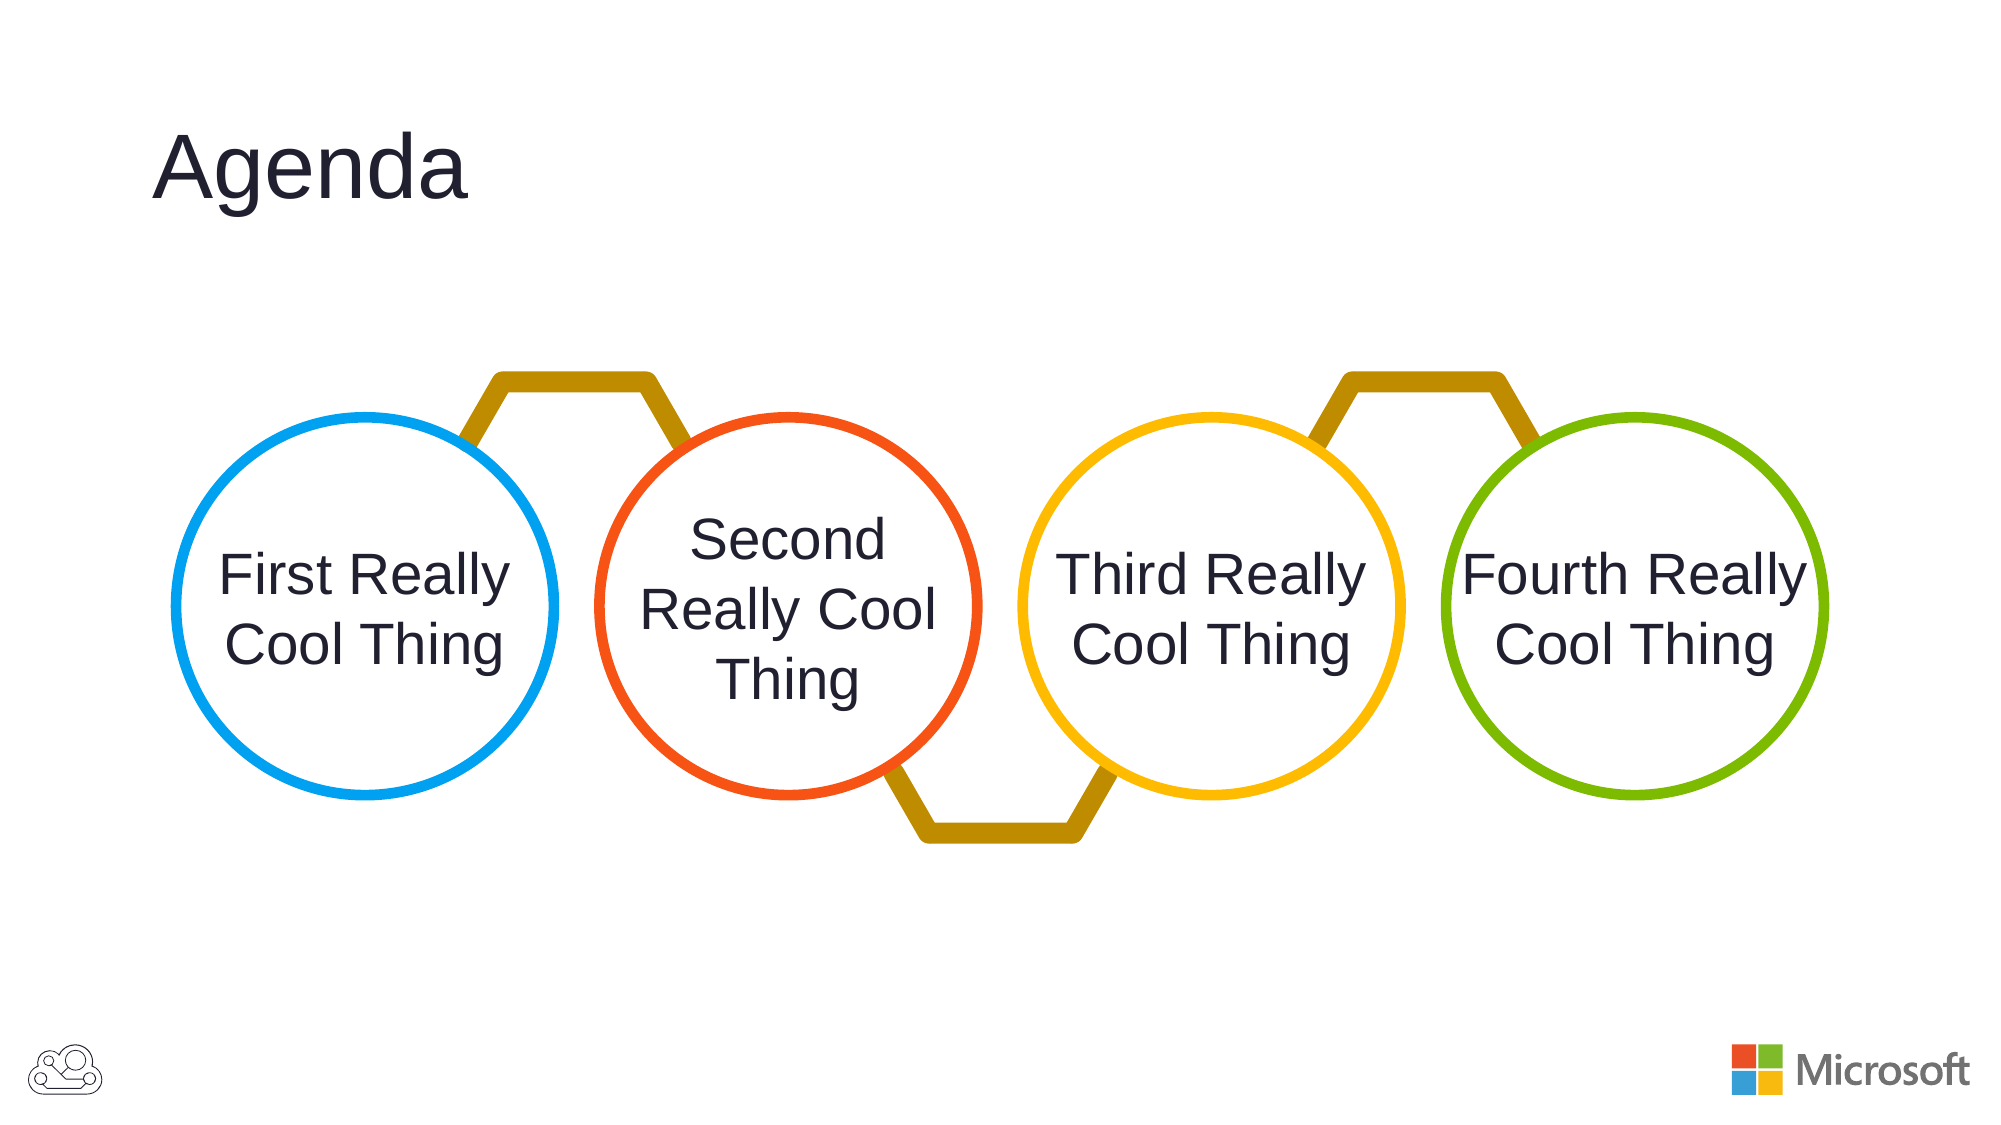

# Agenda

First Really Cool Thing
Second Really Cool Thing
Third Really Cool Thing
Fourth Really Cool Thing